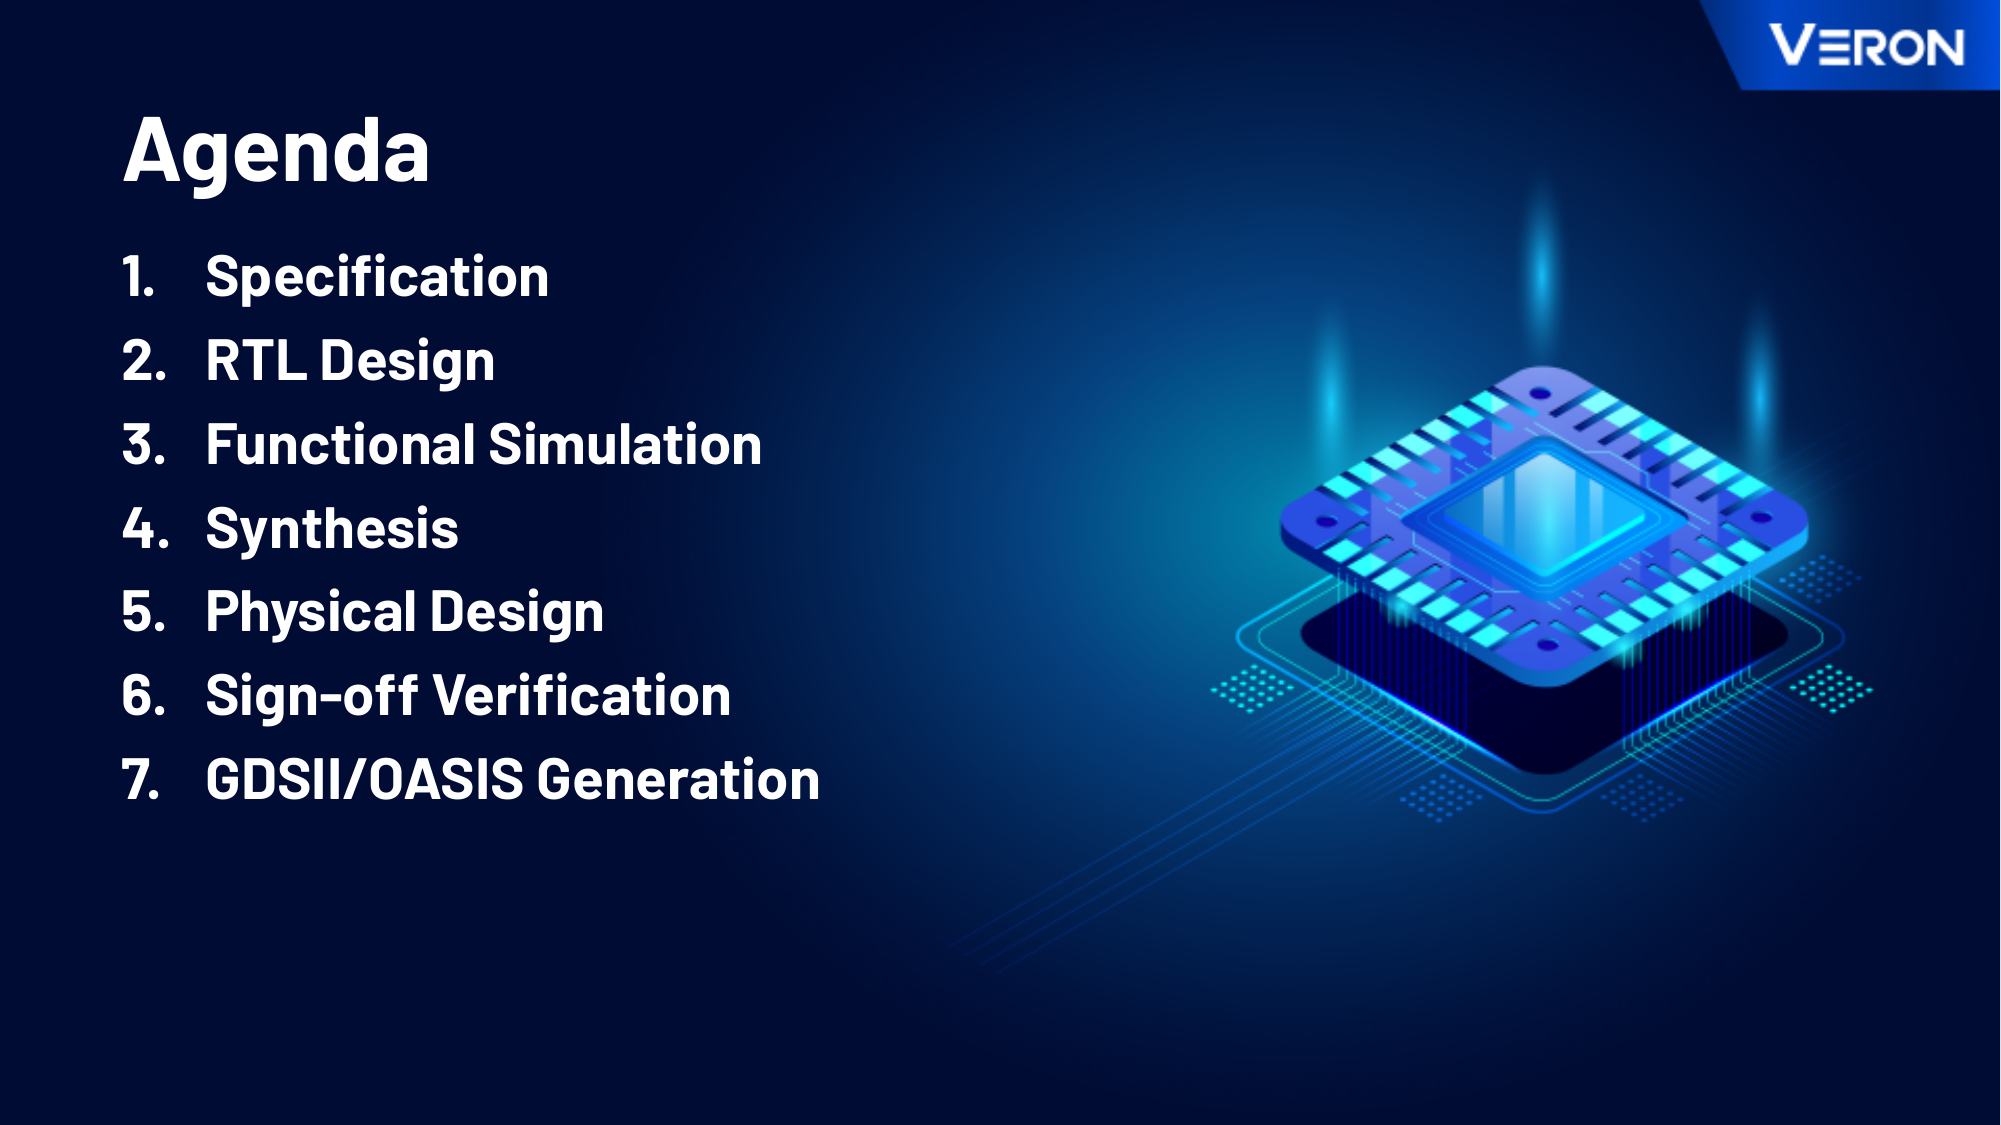

# Agenda
Specification
RTL Design
Functional Simulation
Synthesis
Physical Design
Sign-off Verification
GDSII/OASIS Generation